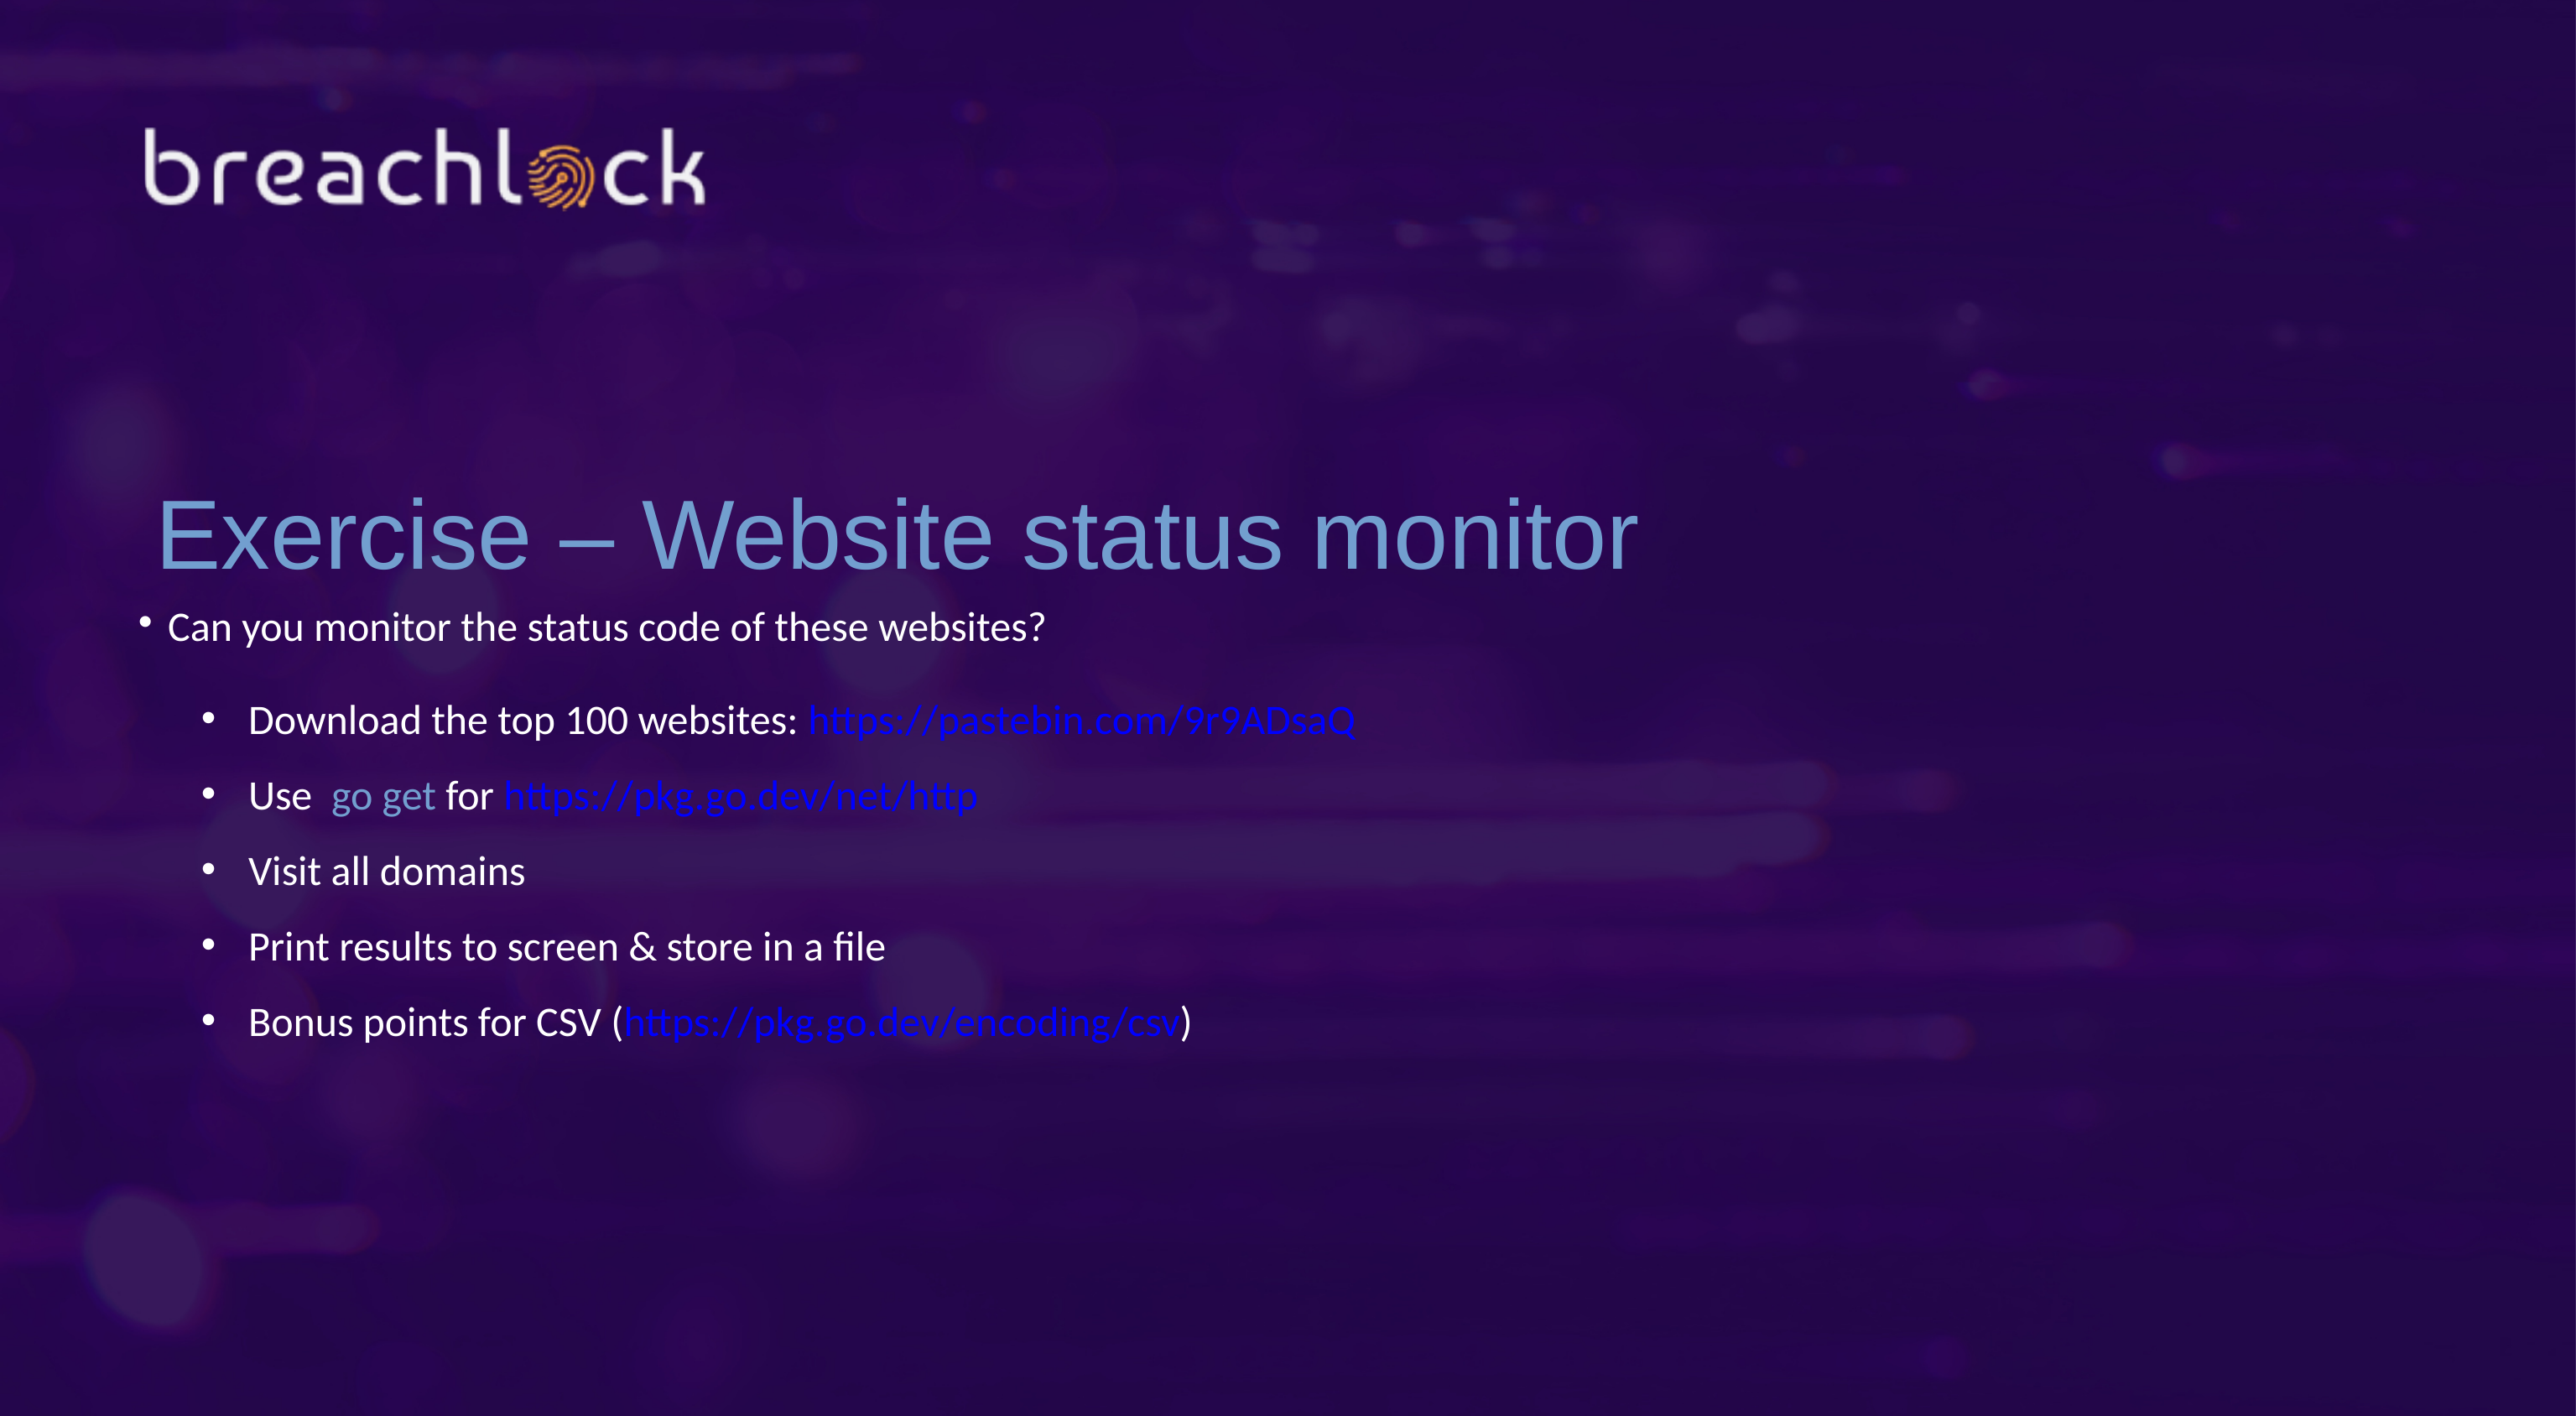

Exercise – Website status monitor
Can you monitor the status code of these websites?
Download the top 100 websites: https://pastebin.com/9r9ADsaQ
Use  go get for https://pkg.go.dev/net/http
Visit all domains
Print results to screen & store in a file
Bonus points for CSV (https://pkg.go.dev/encoding/csv)